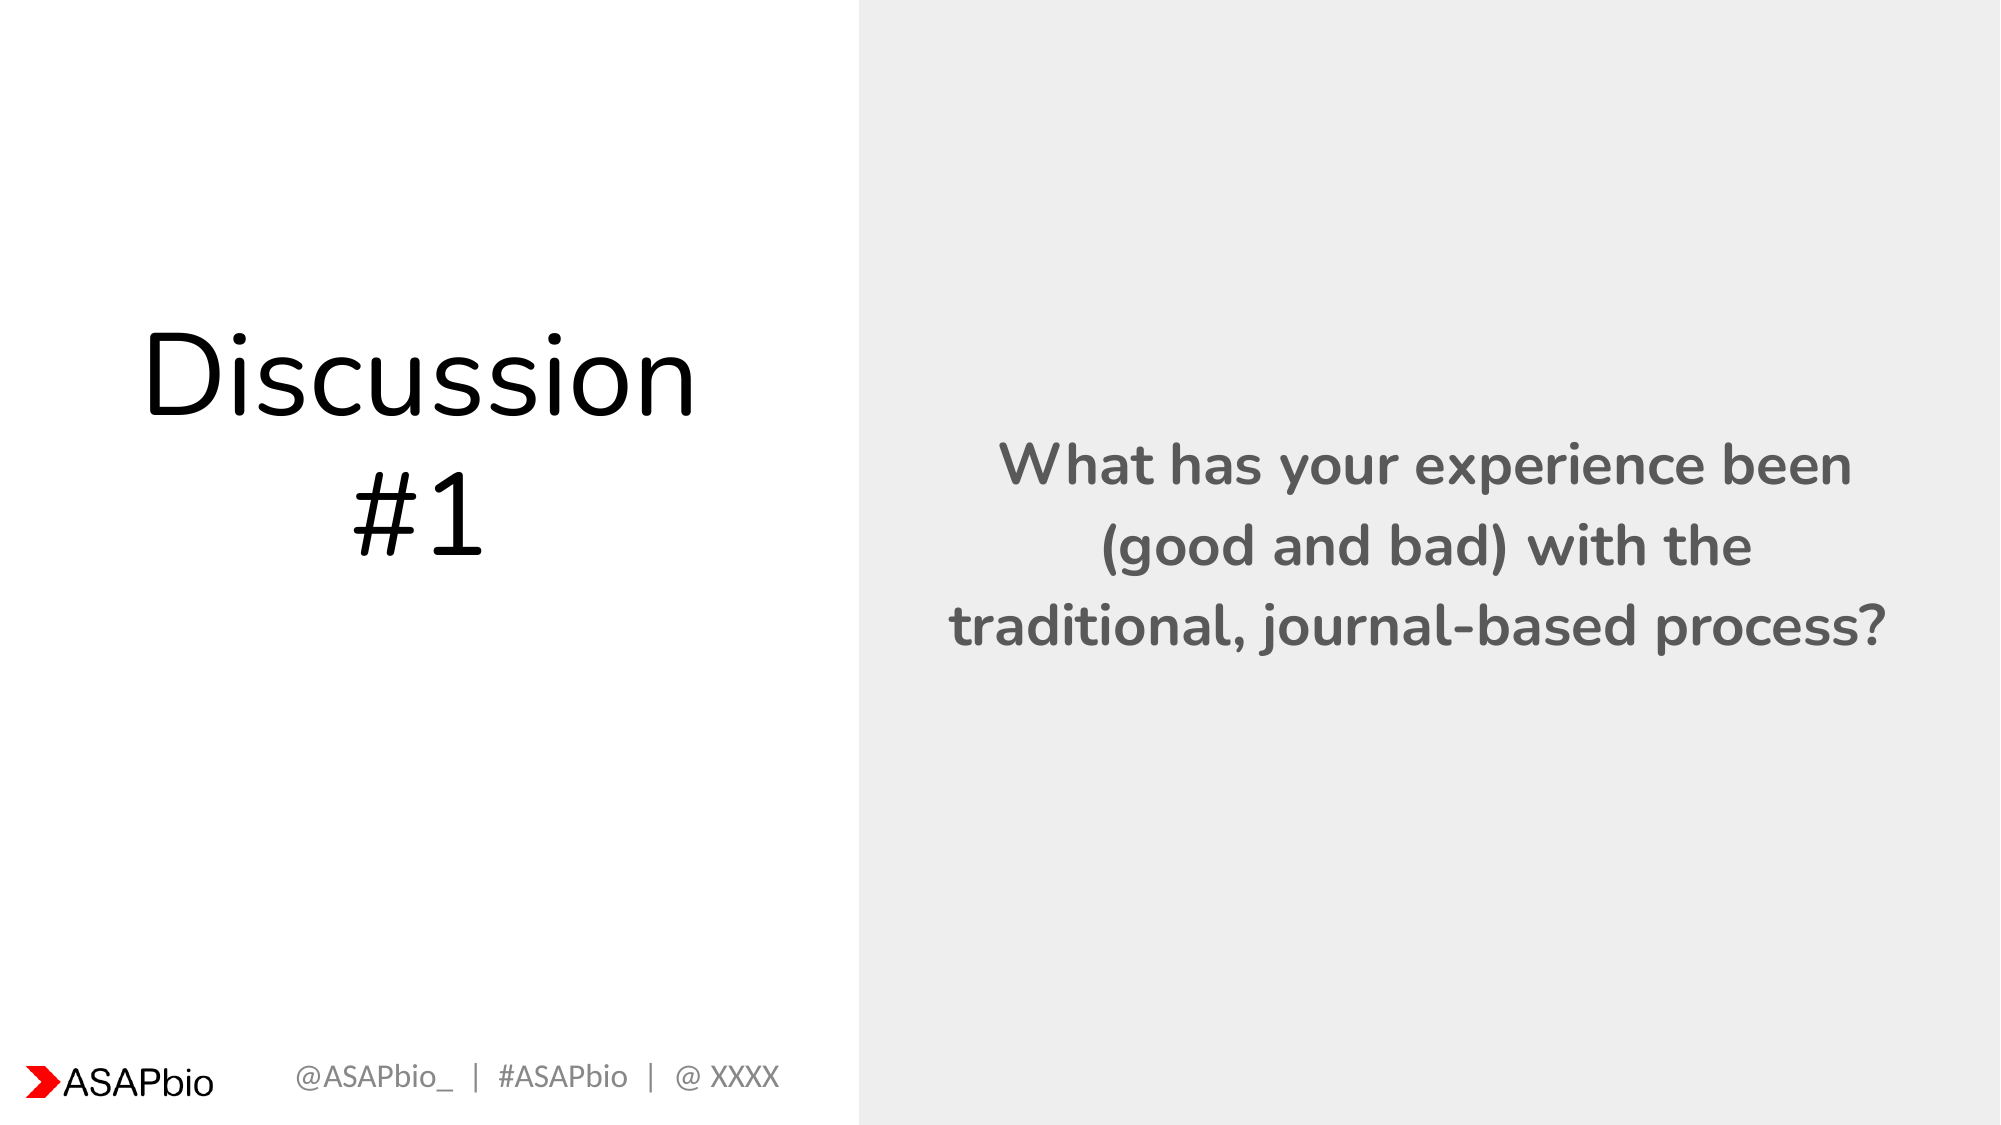

What has your experience been (good and bad) with the traditional, journal-based process?

# Discussion #1